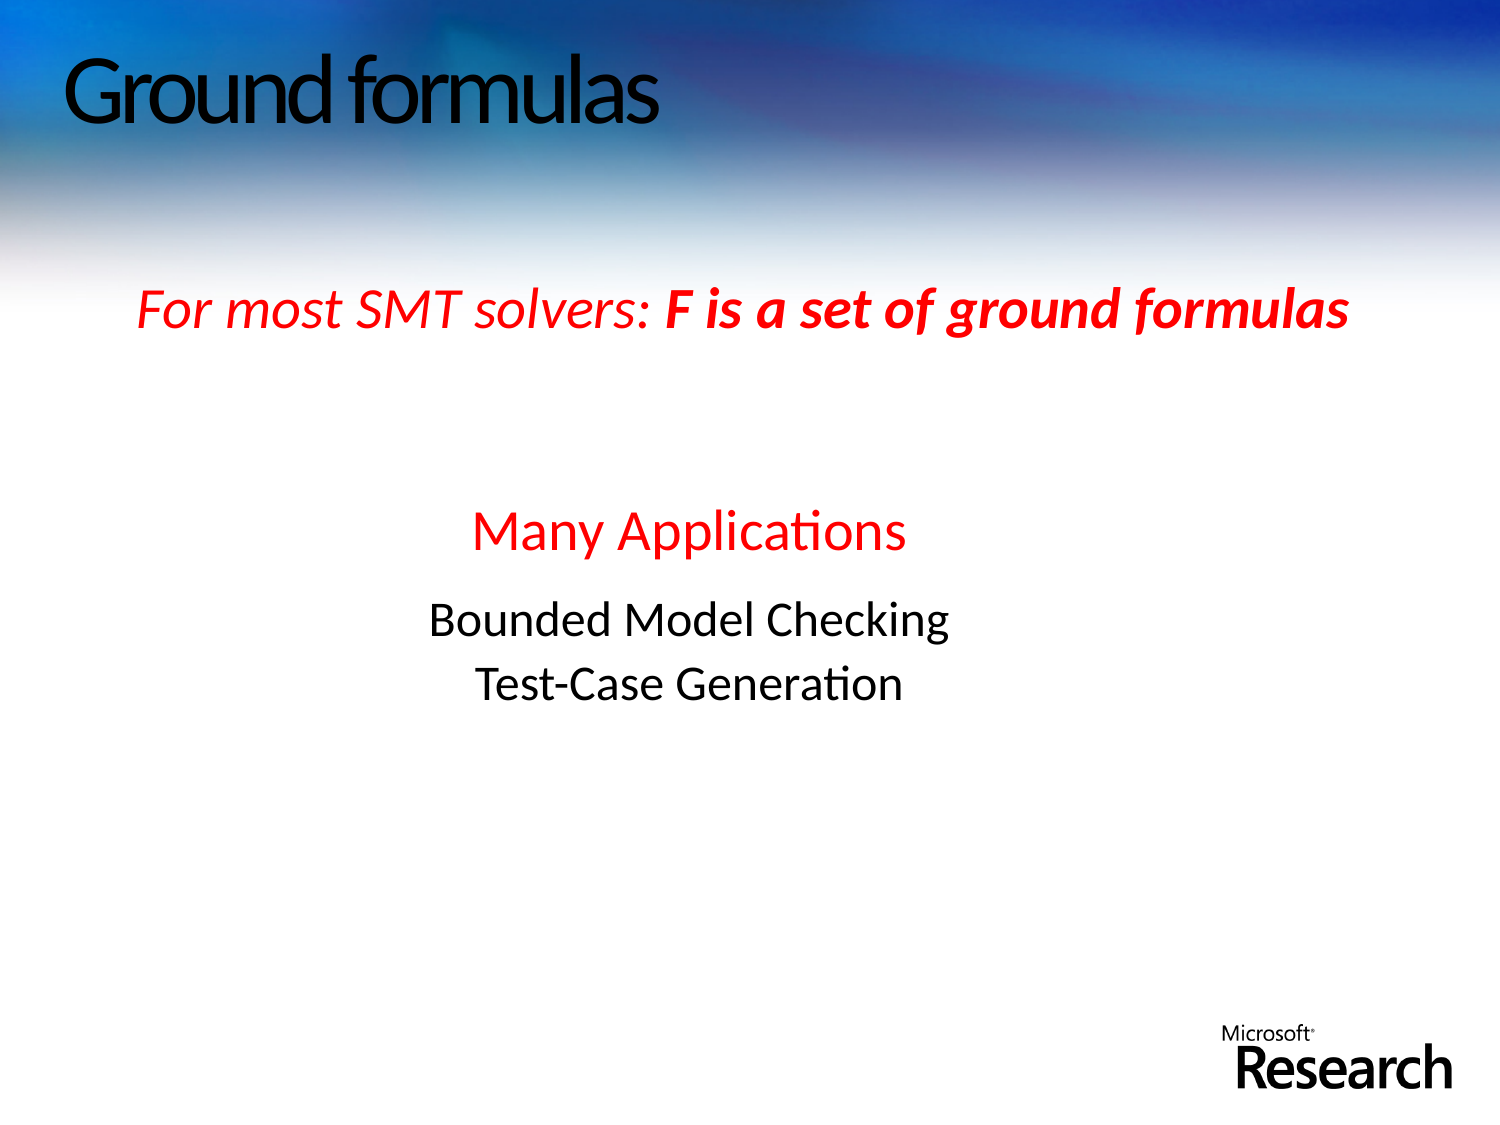

# Ground formulas
For most SMT solvers: F is a set of ground formulas
Many Applications
Bounded Model Checking
Test-Case Generation